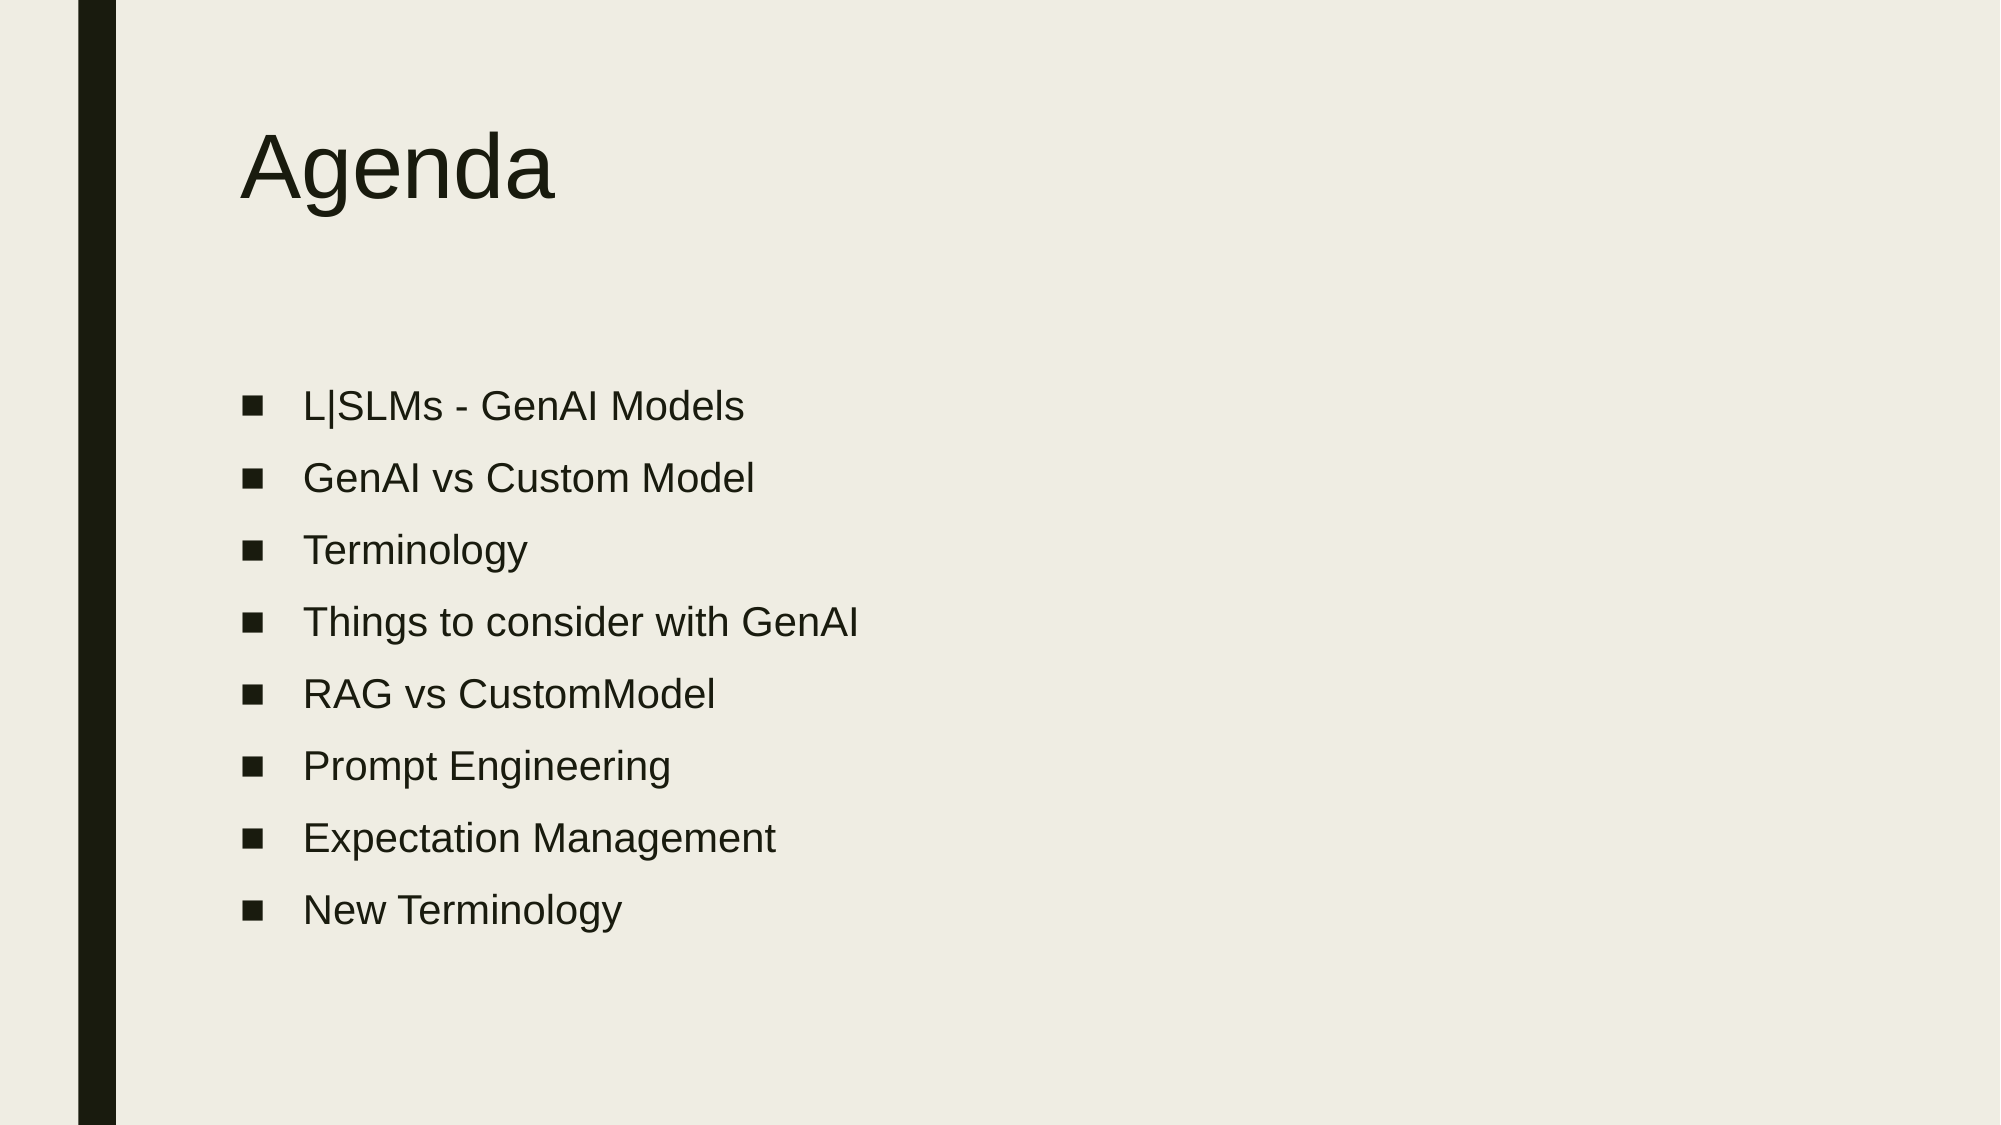

# Agenda
L|SLMs - GenAI Models
GenAI vs Custom Model
Terminology
Things to consider with GenAI
RAG vs CustomModel
Prompt Engineering
Expectation Management
New Terminology